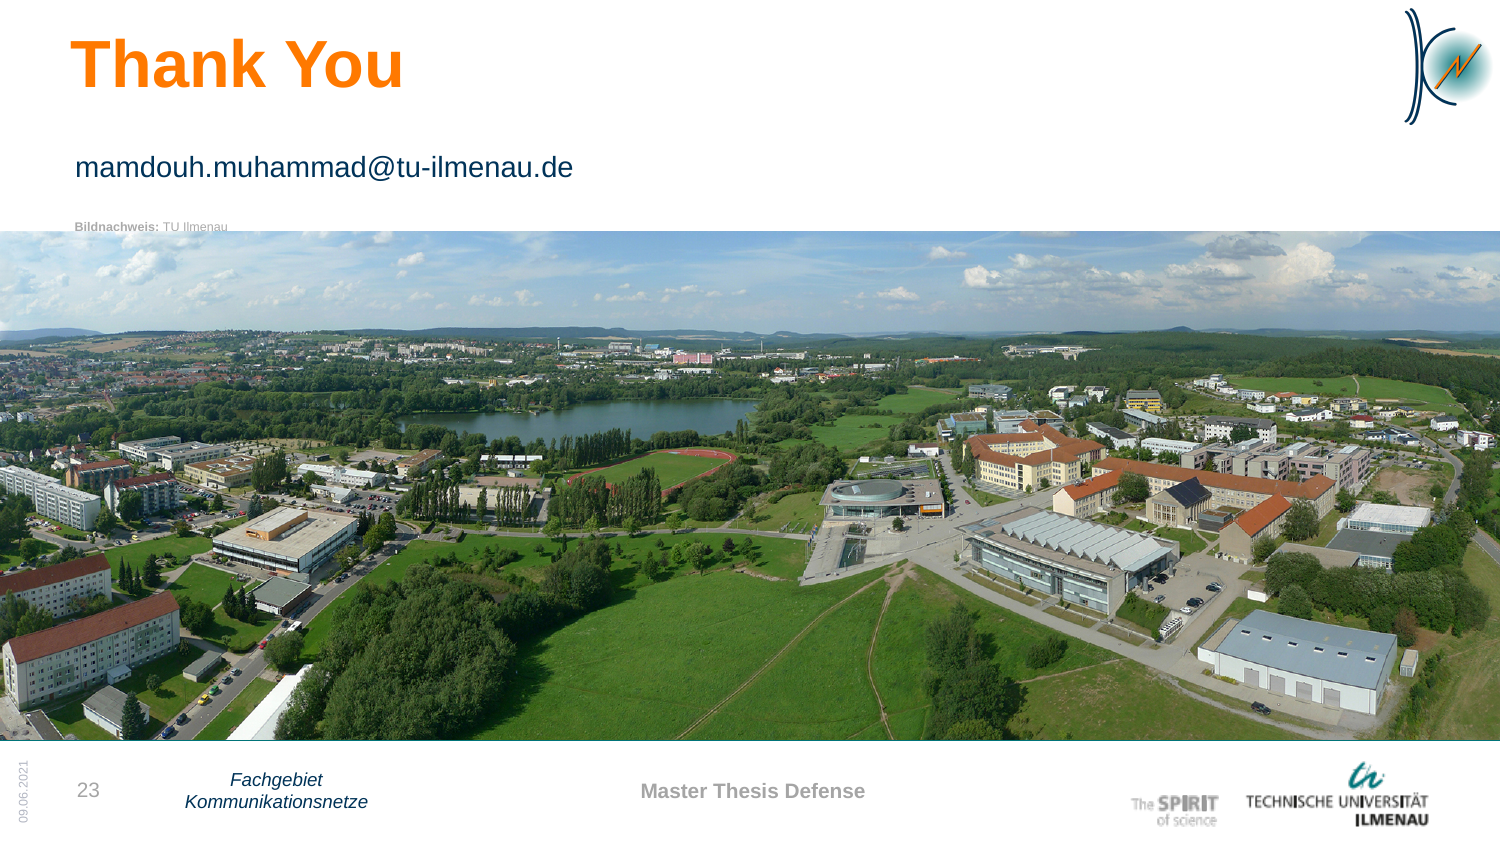

# Thank You
23
Master Thesis Defense
09.06.2021